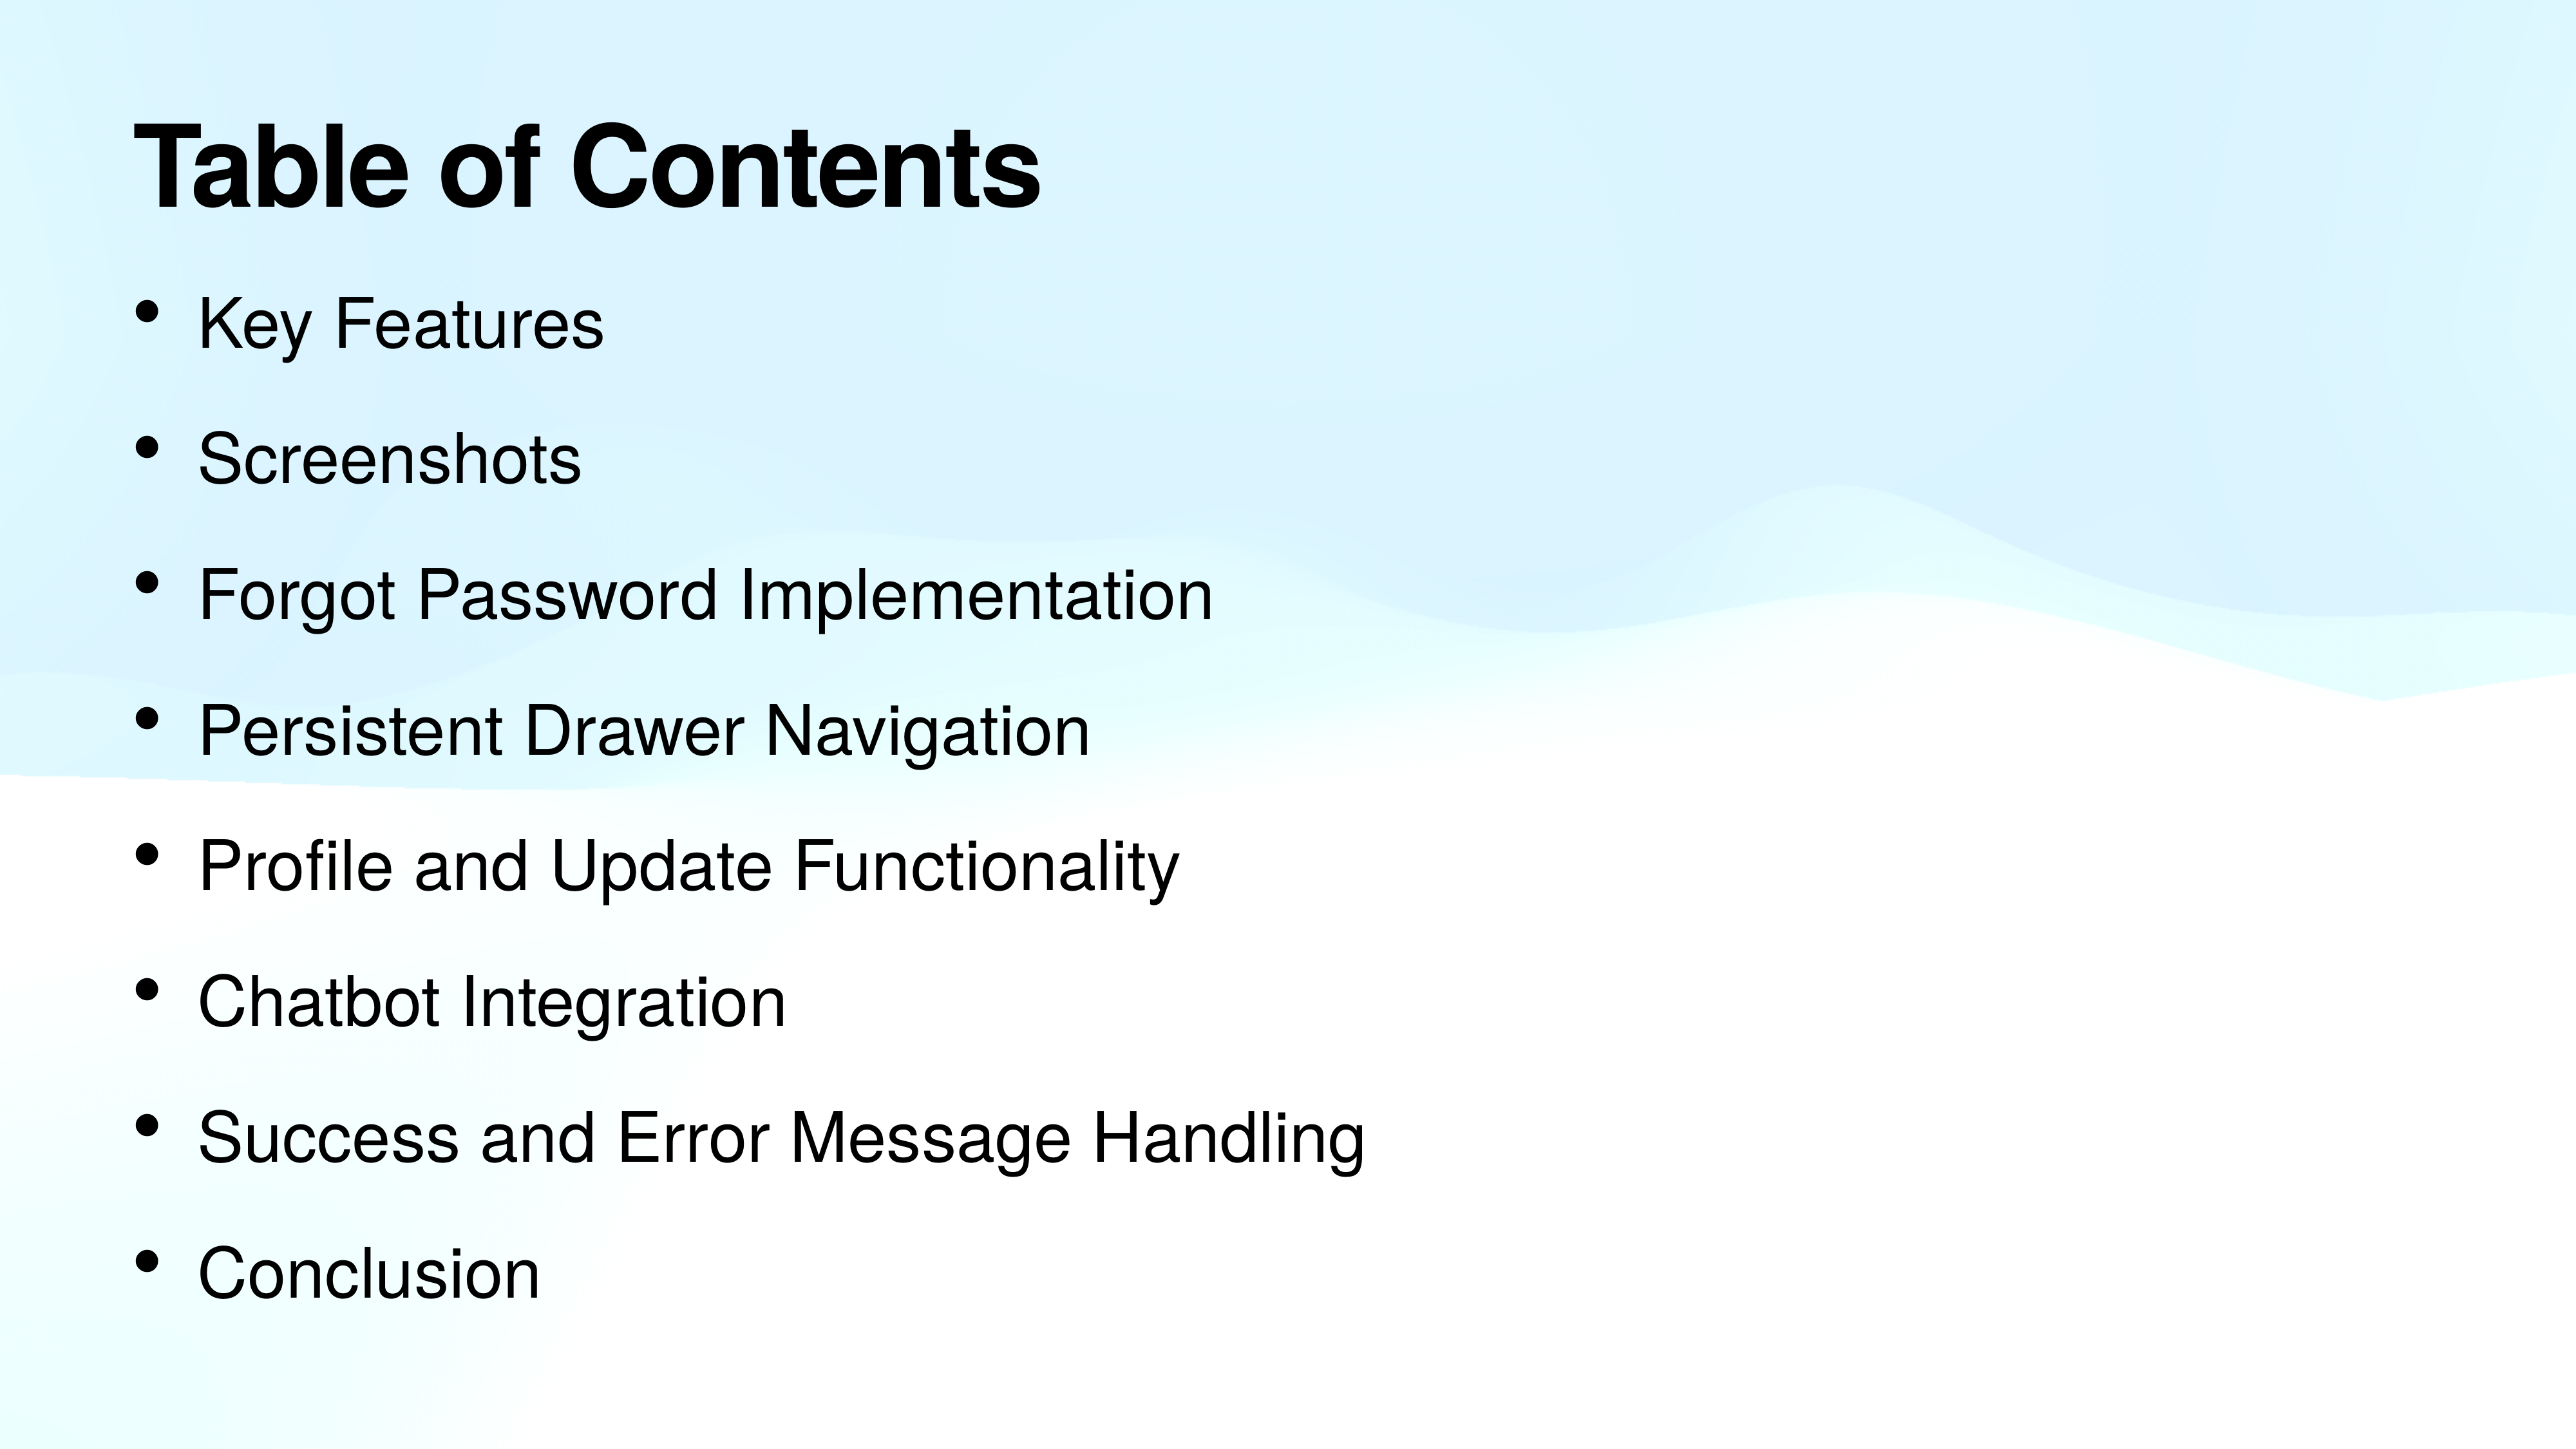

# Table of Contents
Key Features
Screenshots
Forgot Password Implementation
Persistent Drawer Navigation
Profile and Update Functionality
Chatbot Integration
Success and Error Message Handling
Conclusion